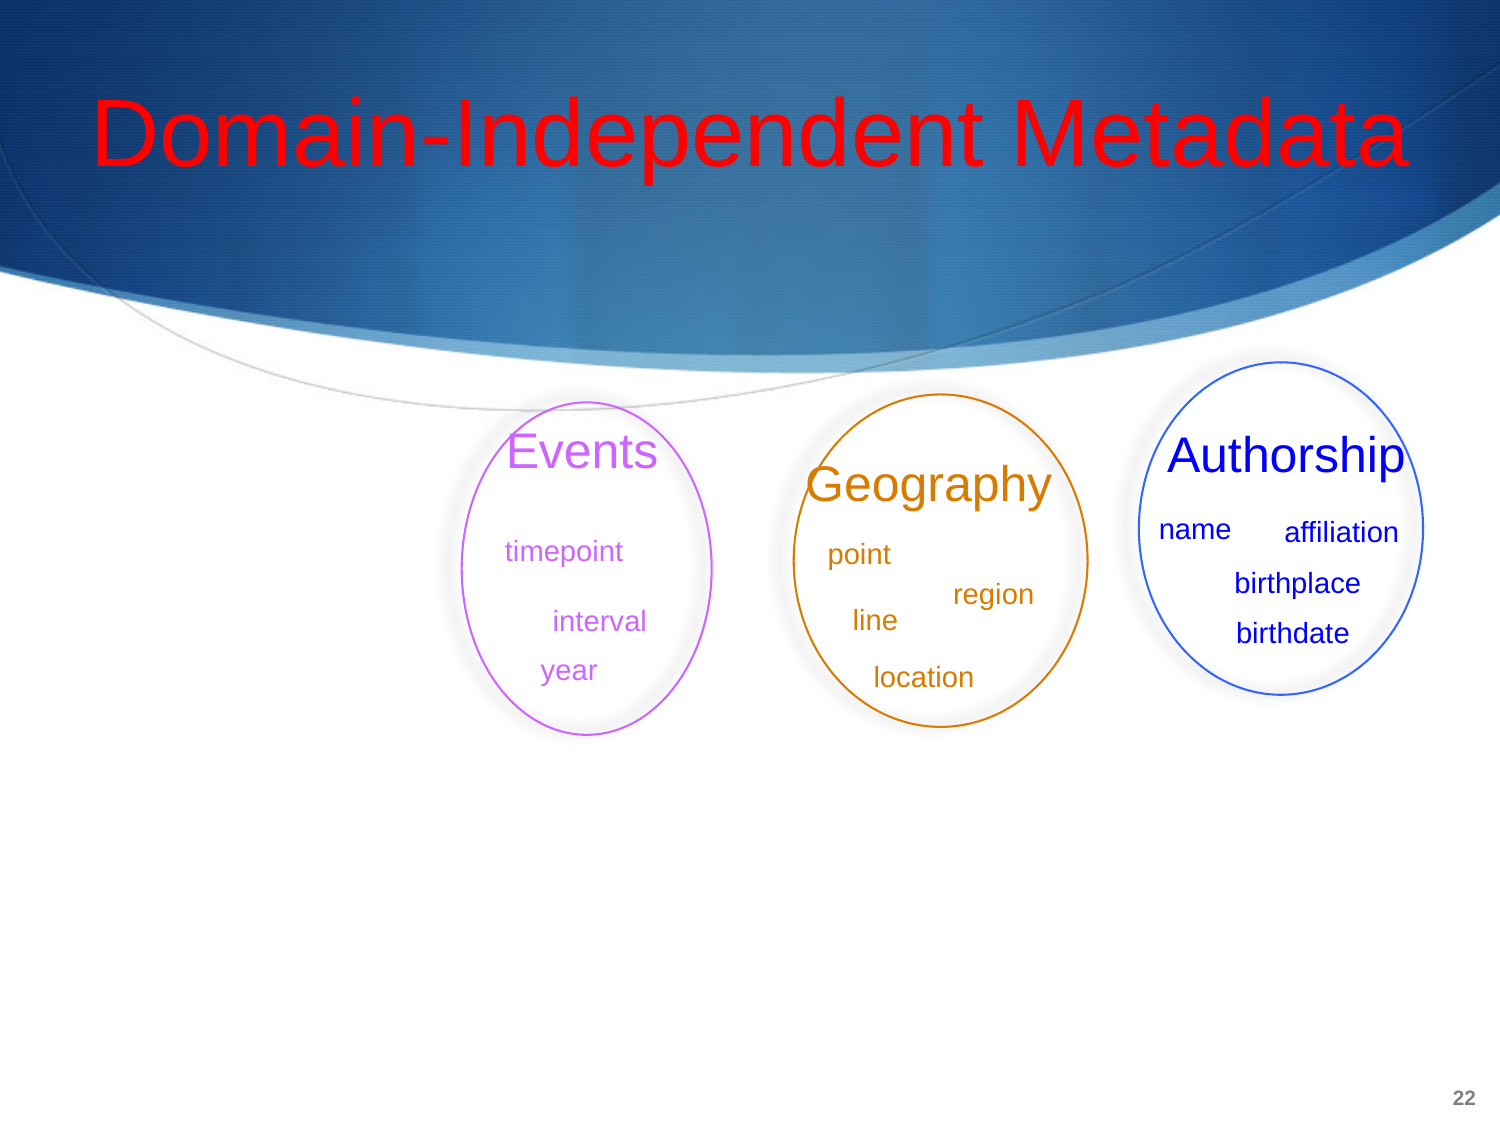

# Domain-Independent Metadata

Events
Authorship
Geography
name
affiliation
timepoint
point
birthplace
region
line
interval
birthdate
year
location
22